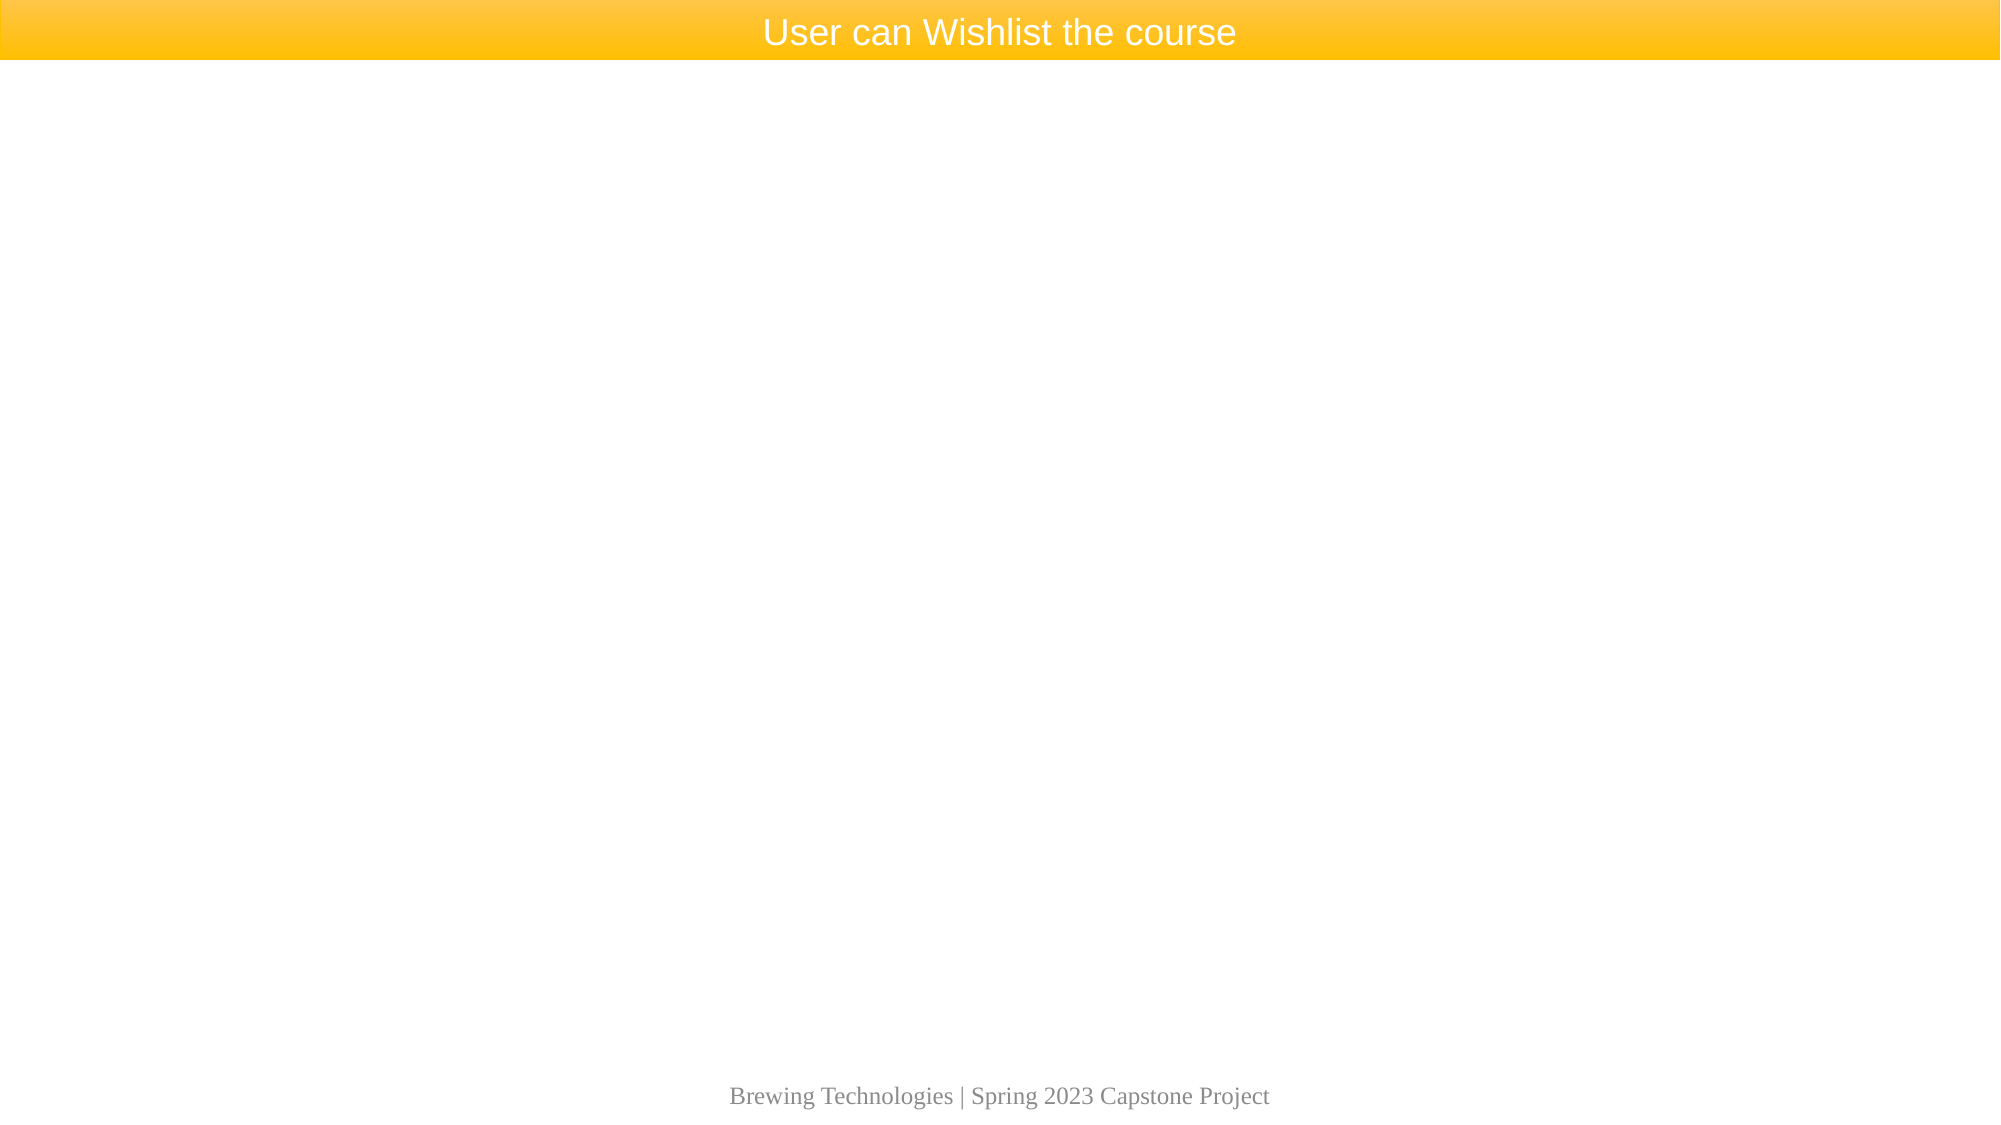

User can Wishlist the course

Brewing Technologies | Spring 2023 Capstone Project